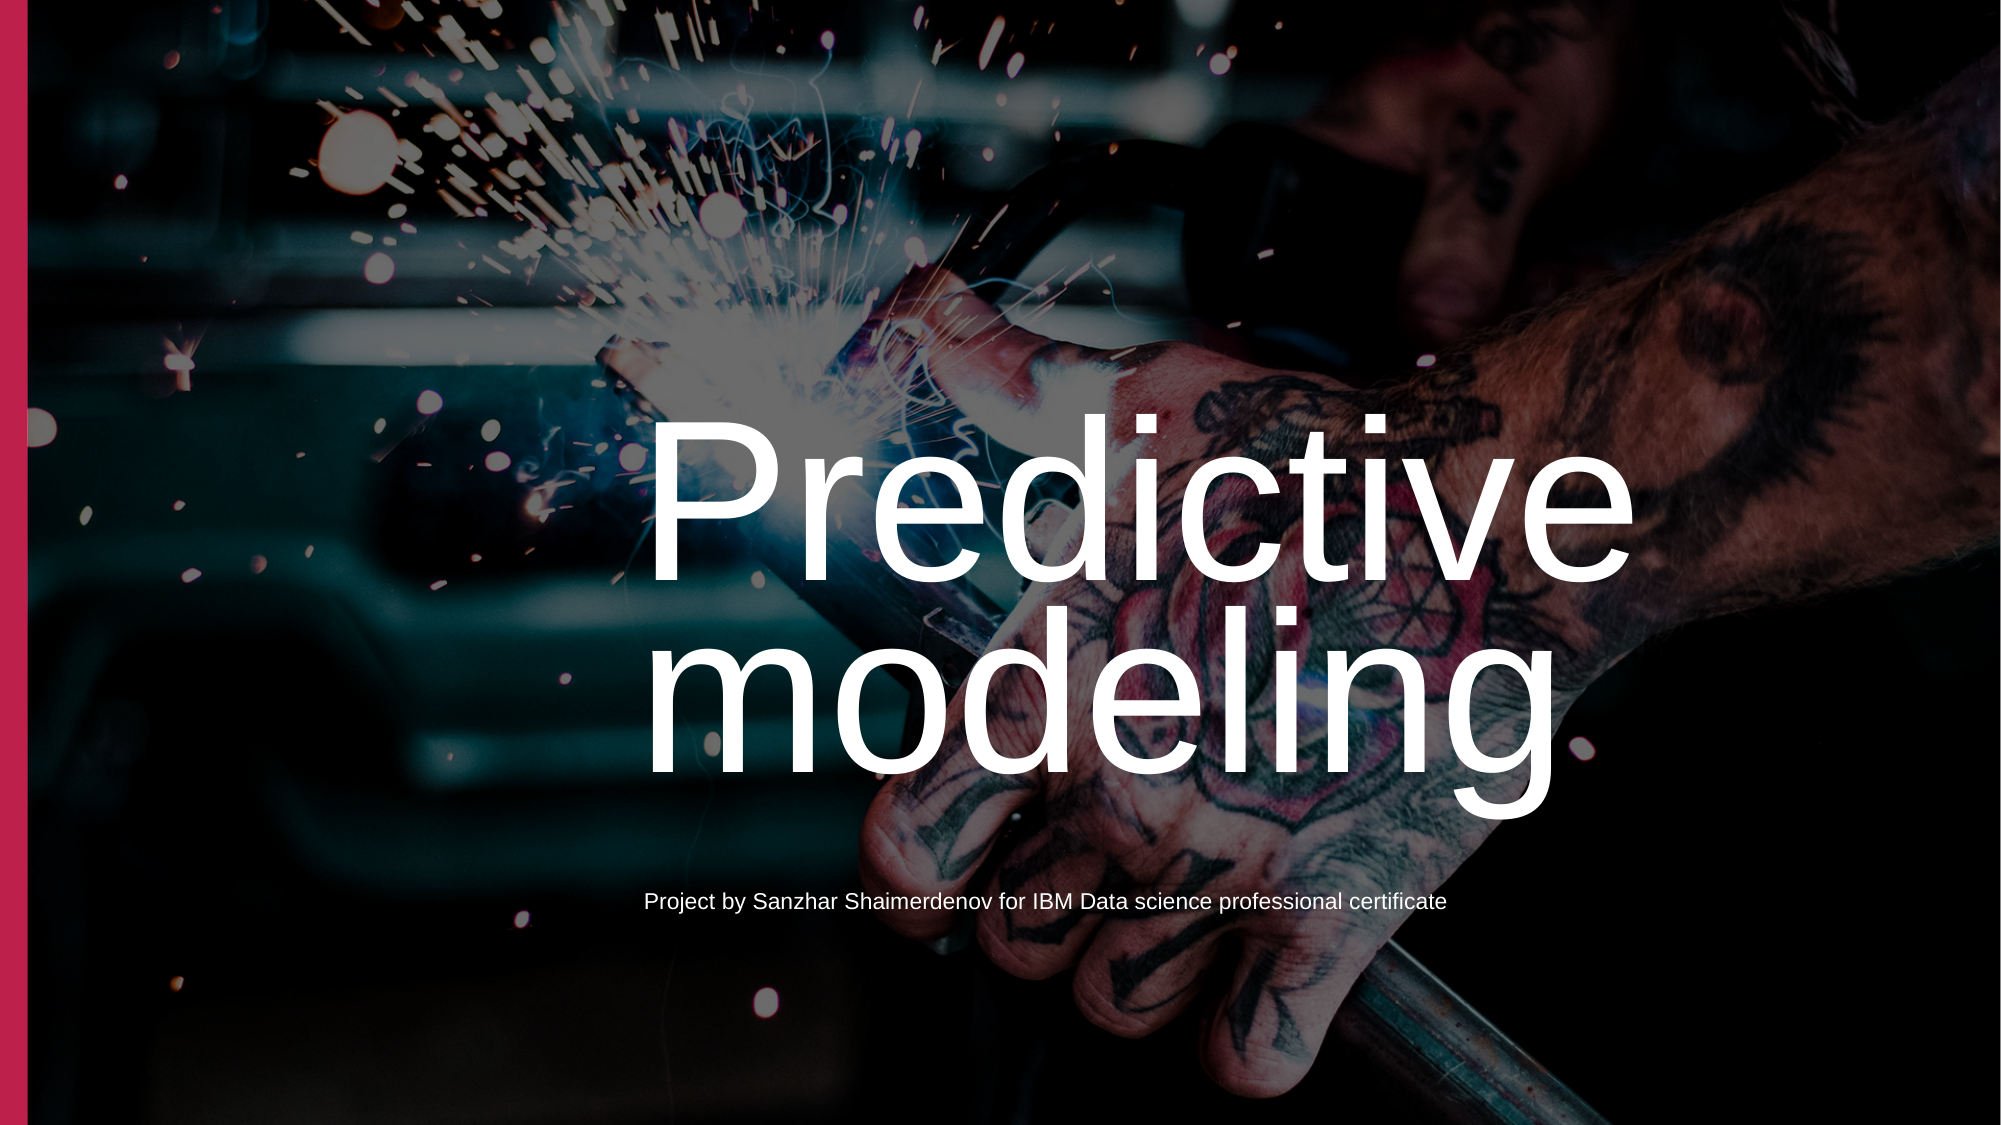

# Predictive modeling
Project by Sanzhar Shaimerdenov for IBM Data science professional certificate